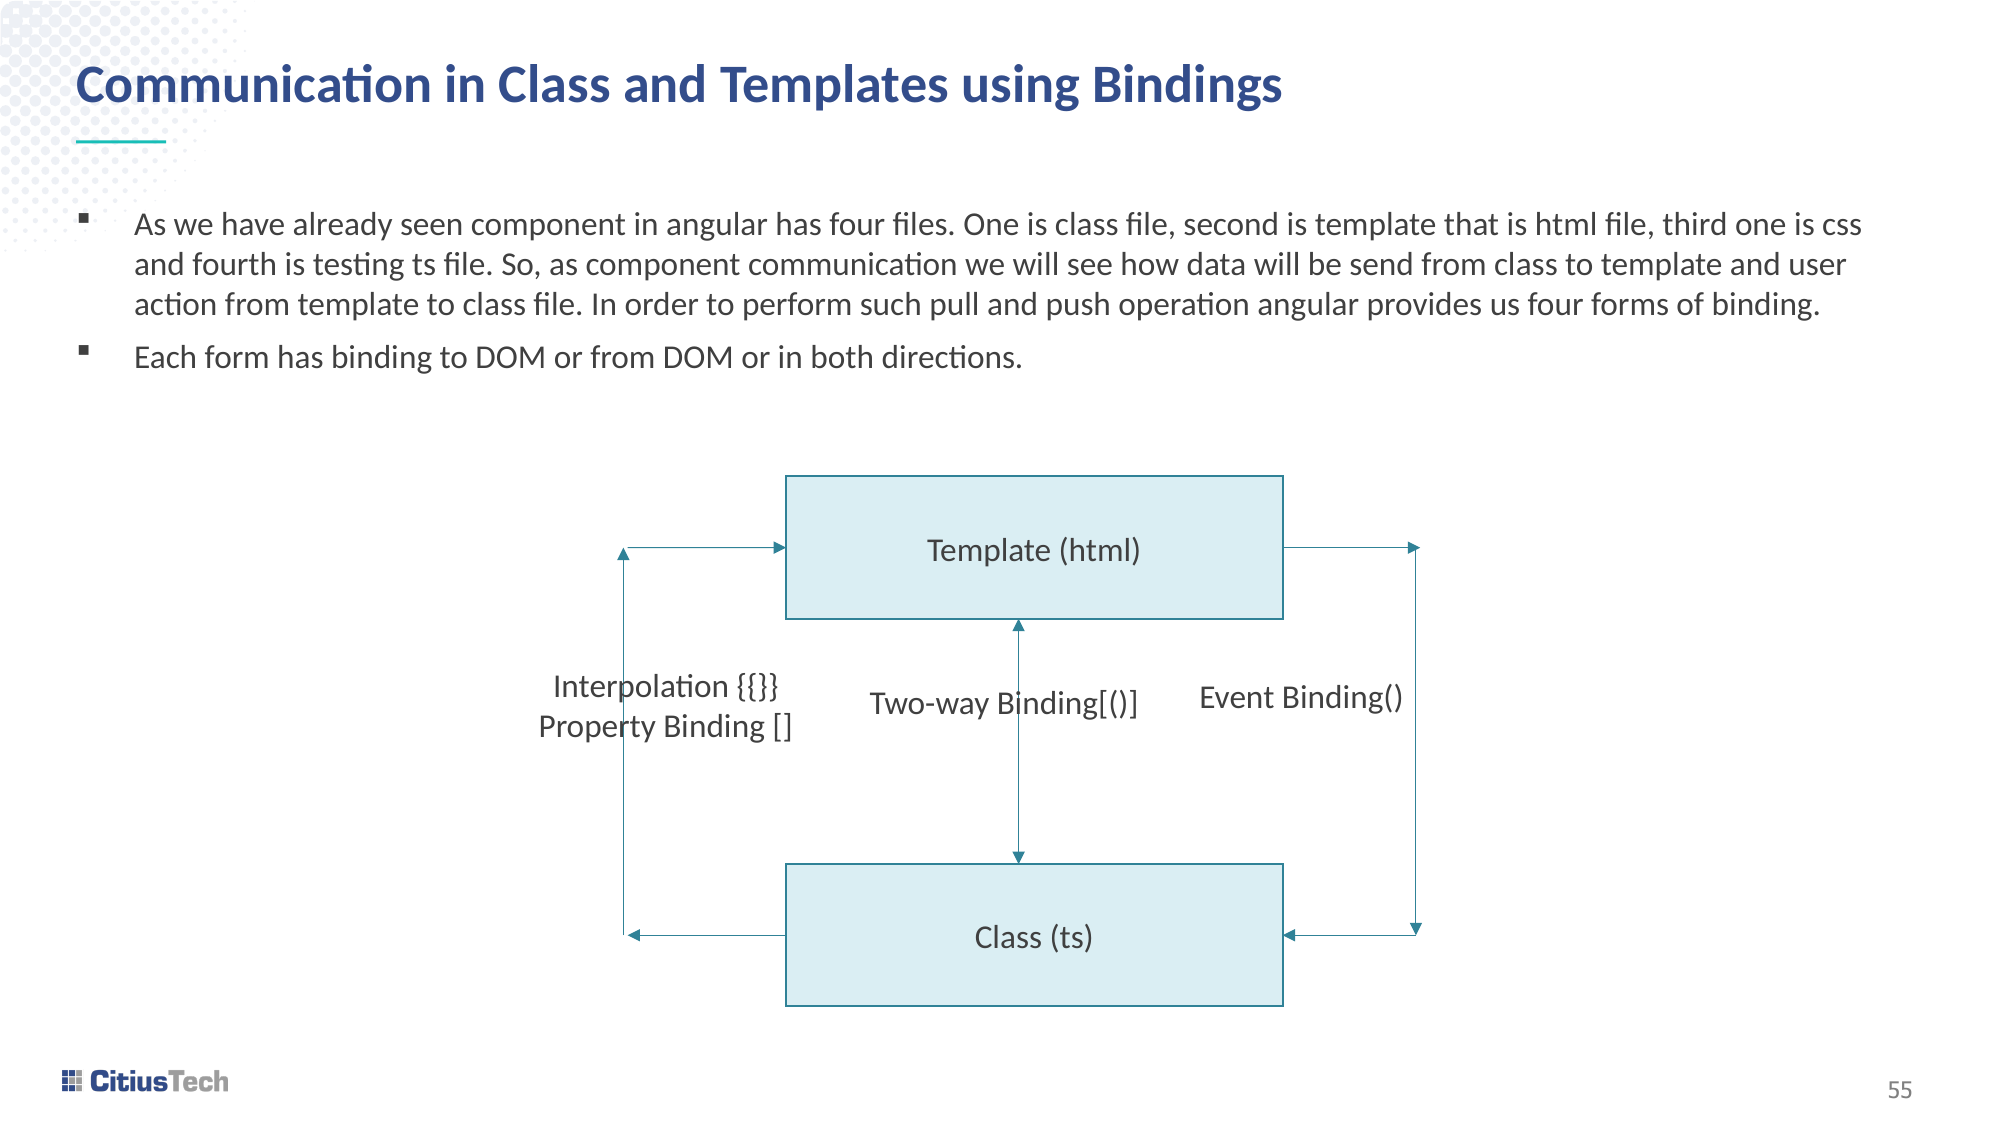

# Communication in Class and Templates using Bindings
As we have already seen component in angular has four files. One is class file, second is template that is html file, third one is css and fourth is testing ts file. So, as component communication we will see how data will be send from class to template and user action from template to class file. In order to perform such pull and push operation angular provides us four forms of binding.
Each form has binding to DOM or from DOM or in both directions.
Template (html)
Class (ts)
Interpolation {{}}
Property Binding []
Two-way Binding[()]
Event Binding()